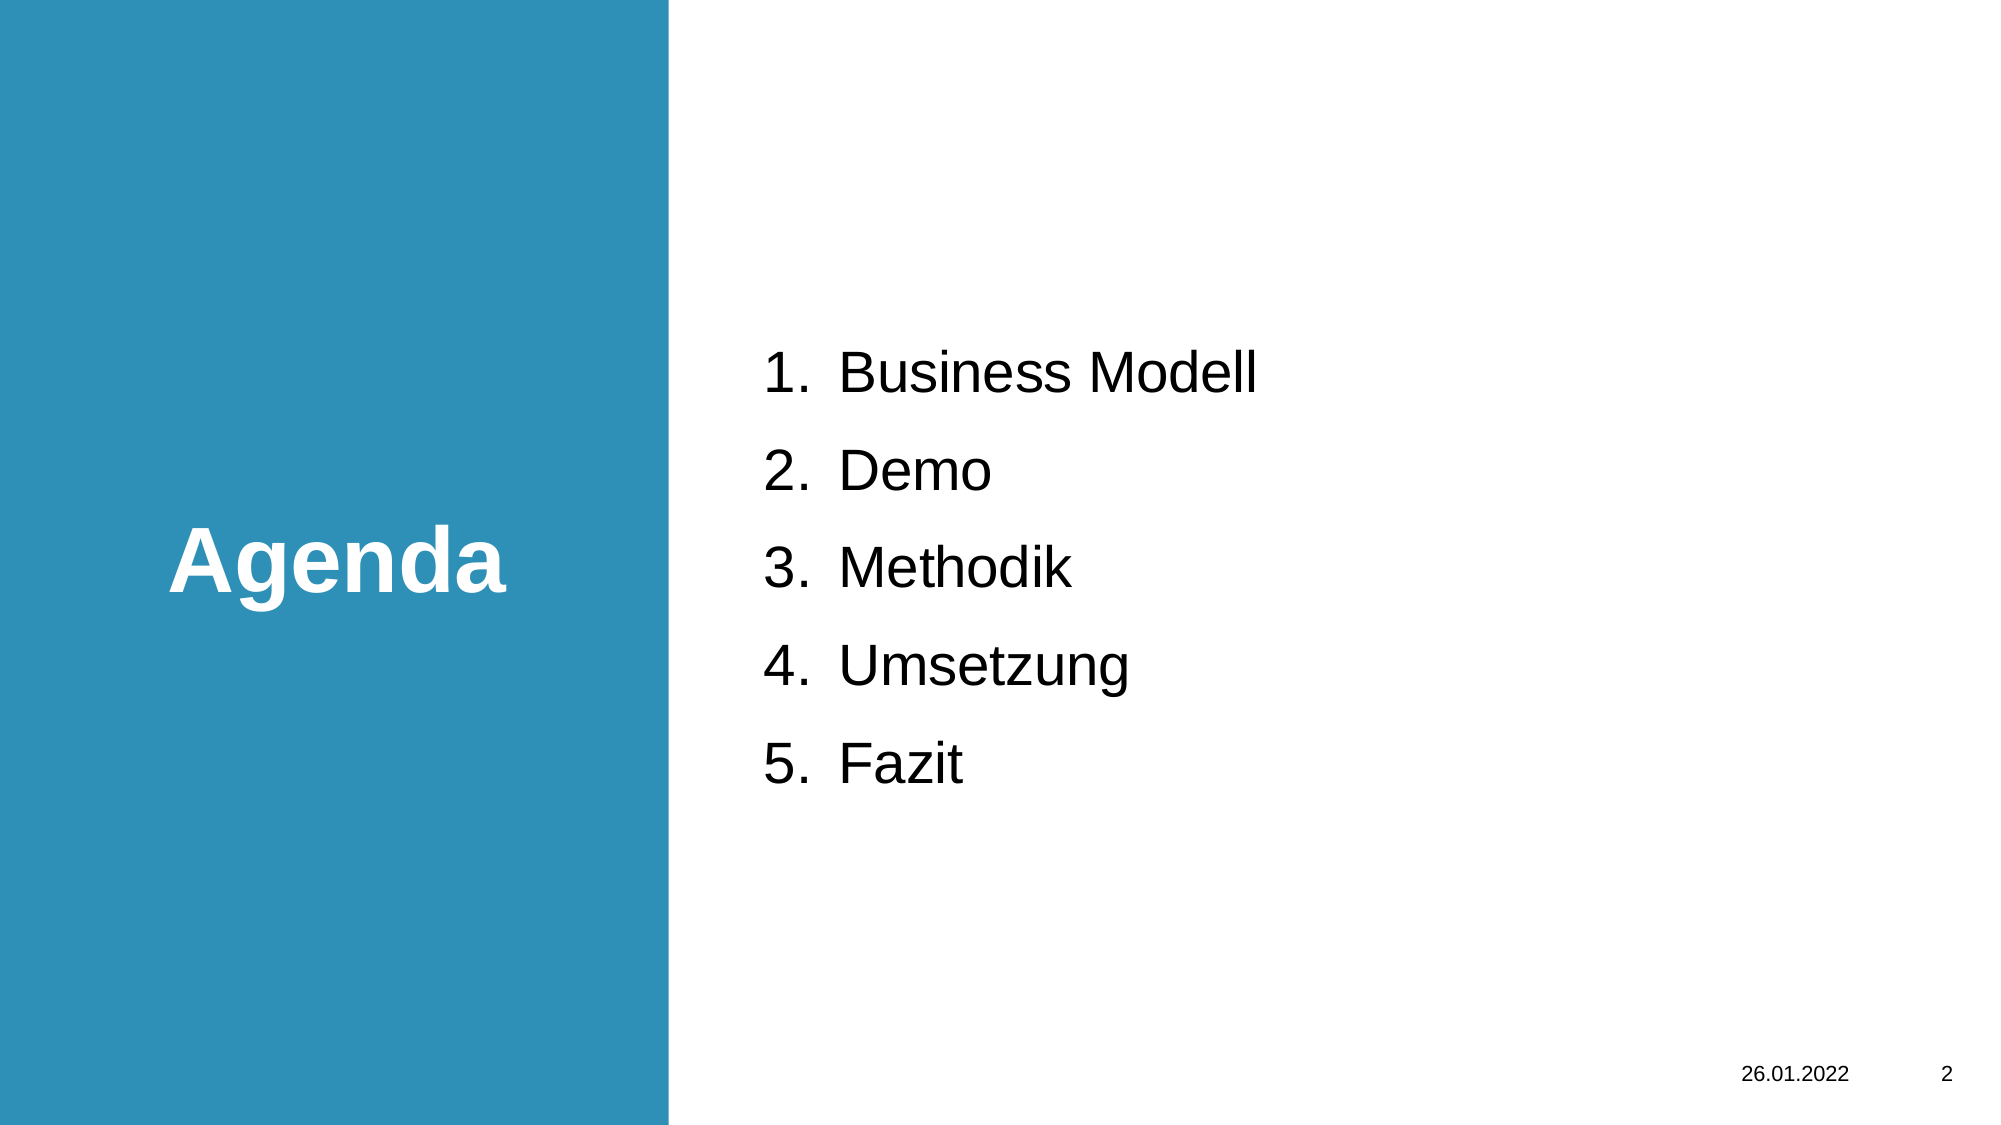

Business Modell
Demo
Methodik
Umsetzung
Fazit
# Agenda
	26.01.2022
2